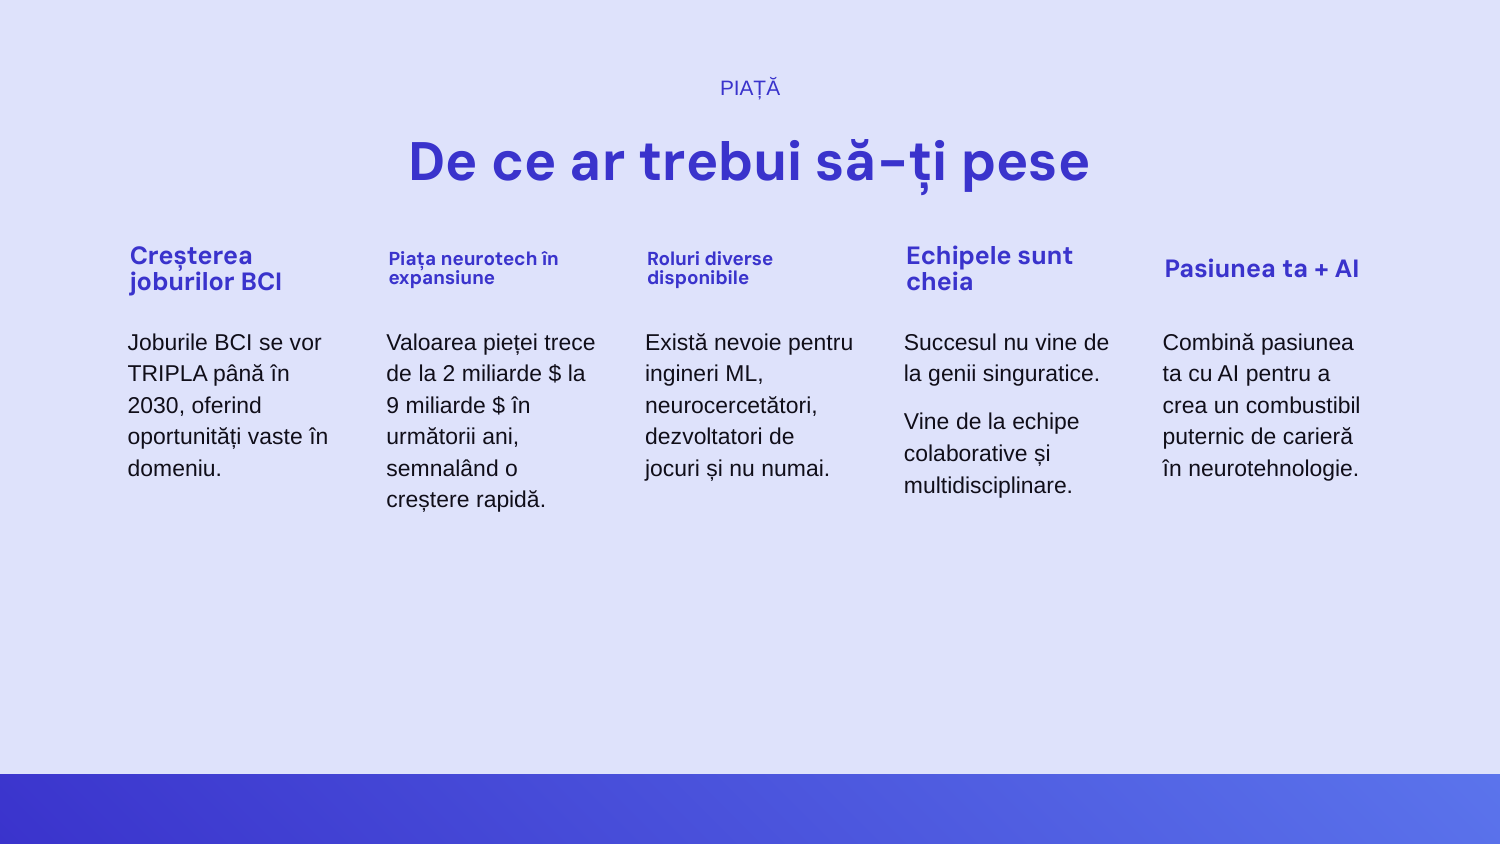

PIAȚĂ
# De ce ar trebui să-ți pese
Creșterea joburilor BCI
Piața neurotech în expansiune
Roluri diverse disponibile
Echipele sunt cheia
Pasiunea ta + AI
Joburile BCI se vor TRIPLA până în 2030, oferind oportunități vaste în domeniu.
Valoarea pieței trece de la 2 miliarde $ la 9 miliarde $ în următorii ani, semnalând o creștere rapidă.
Există nevoie pentru ingineri ML, neurocercetători, dezvoltatori de jocuri și nu numai.
Succesul nu vine de la genii singuratice.
Vine de la echipe colaborative și multidisciplinare.
Combină pasiunea ta cu AI pentru a crea un combustibil puternic de carieră în neurotehnologie.